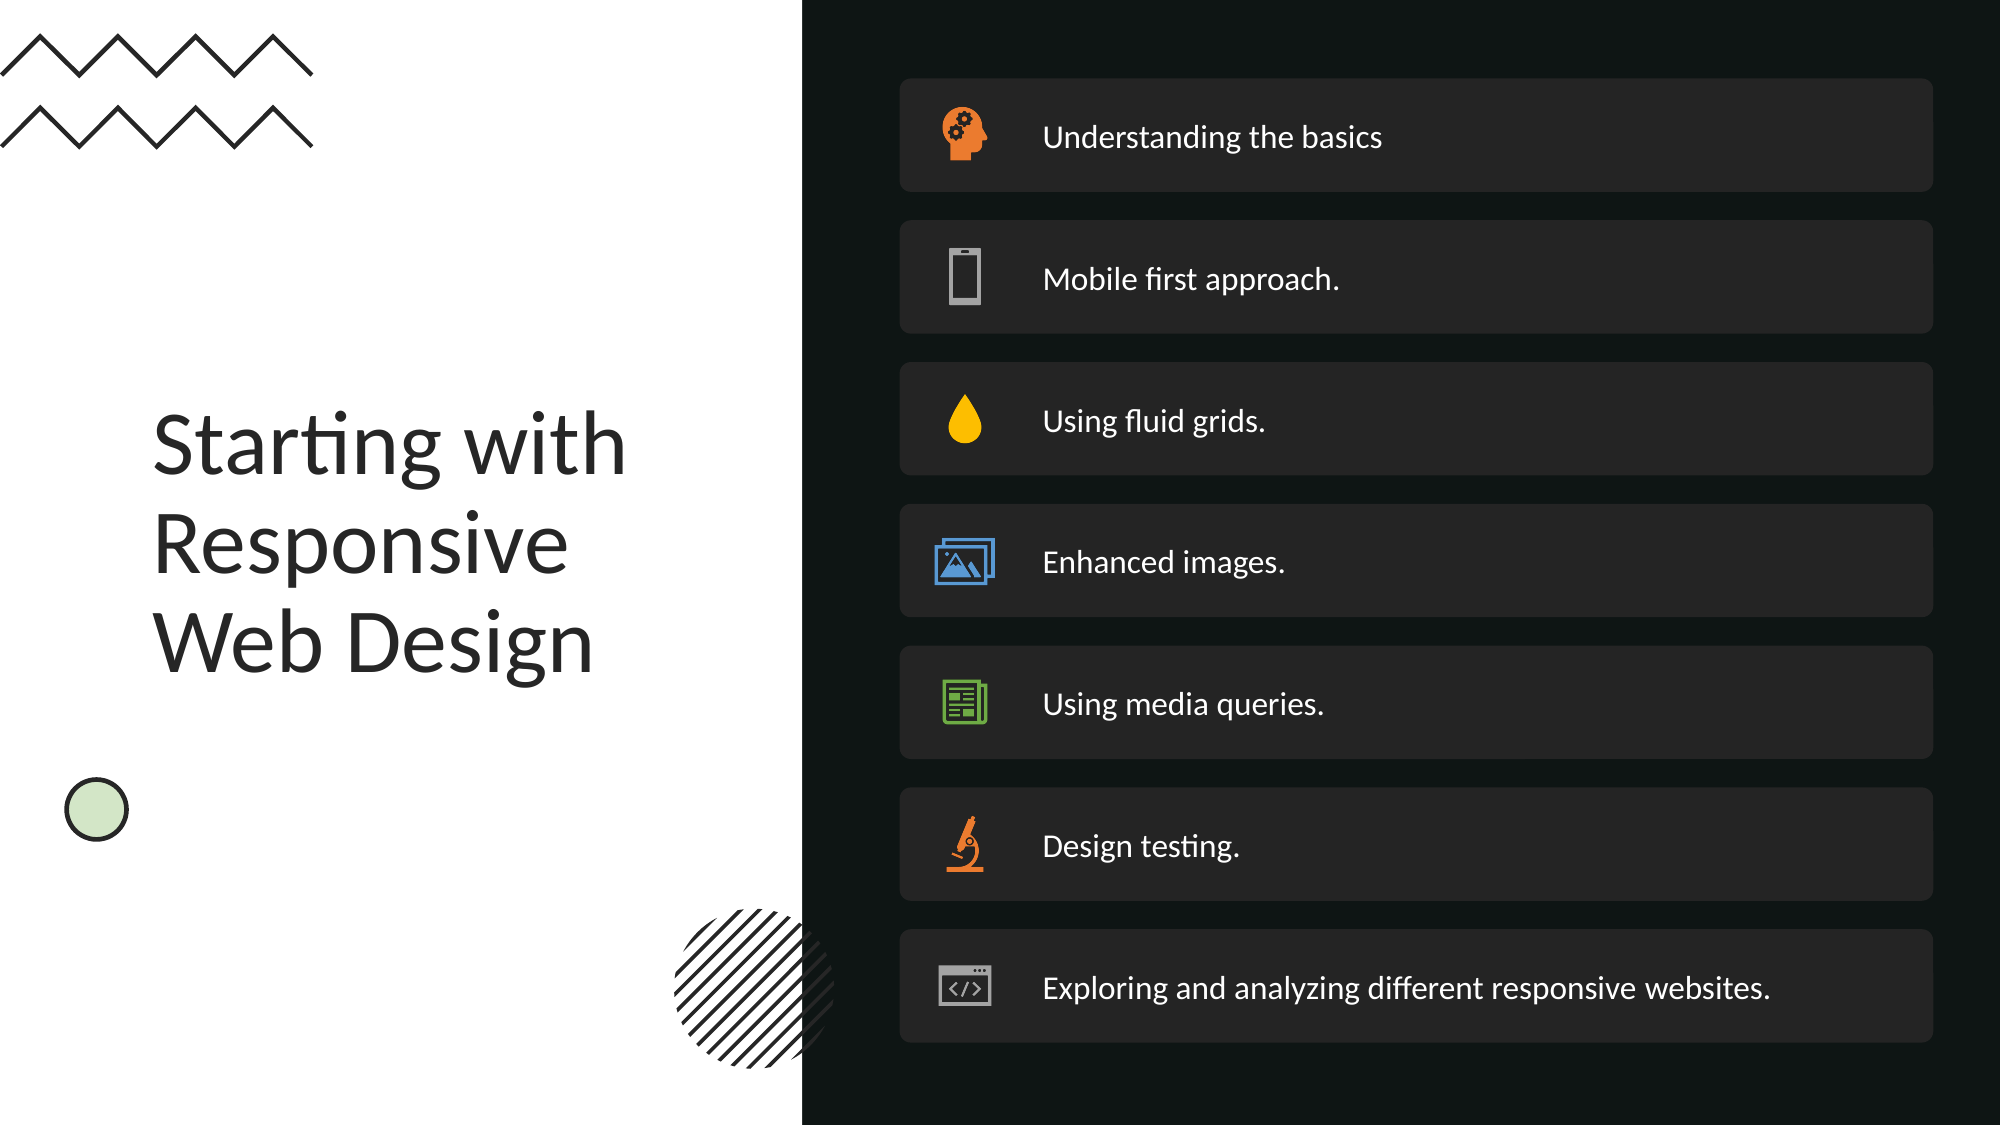

Understanding the basics
Mobile first approach.
Using fluid grids.
Enhanced images.
Using media queries.
Design testing.
Exploring and analyzing different responsive websites.
# Starting with Responsive Web Design